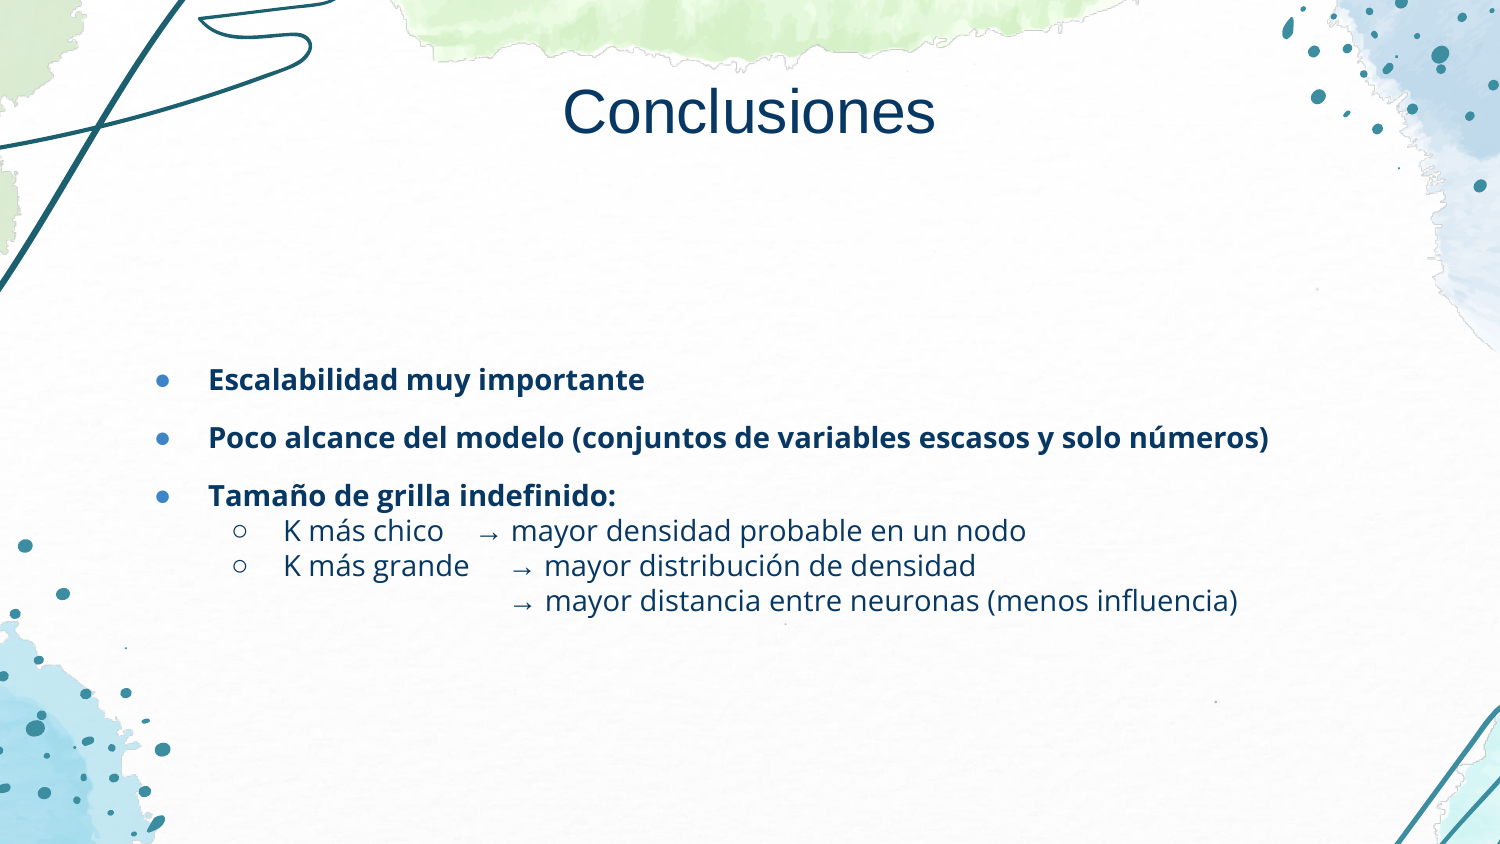

# Conclusiones

Escalabilidad muy importante
Poco alcance del modelo (conjuntos de variables escasos y solo números)
Tamaño de grilla indefinido:
K más chico    → mayor densidad probable en un nodo
K más grande     → mayor distribución de densidad
→ mayor distancia entre neuronas (menos influencia)